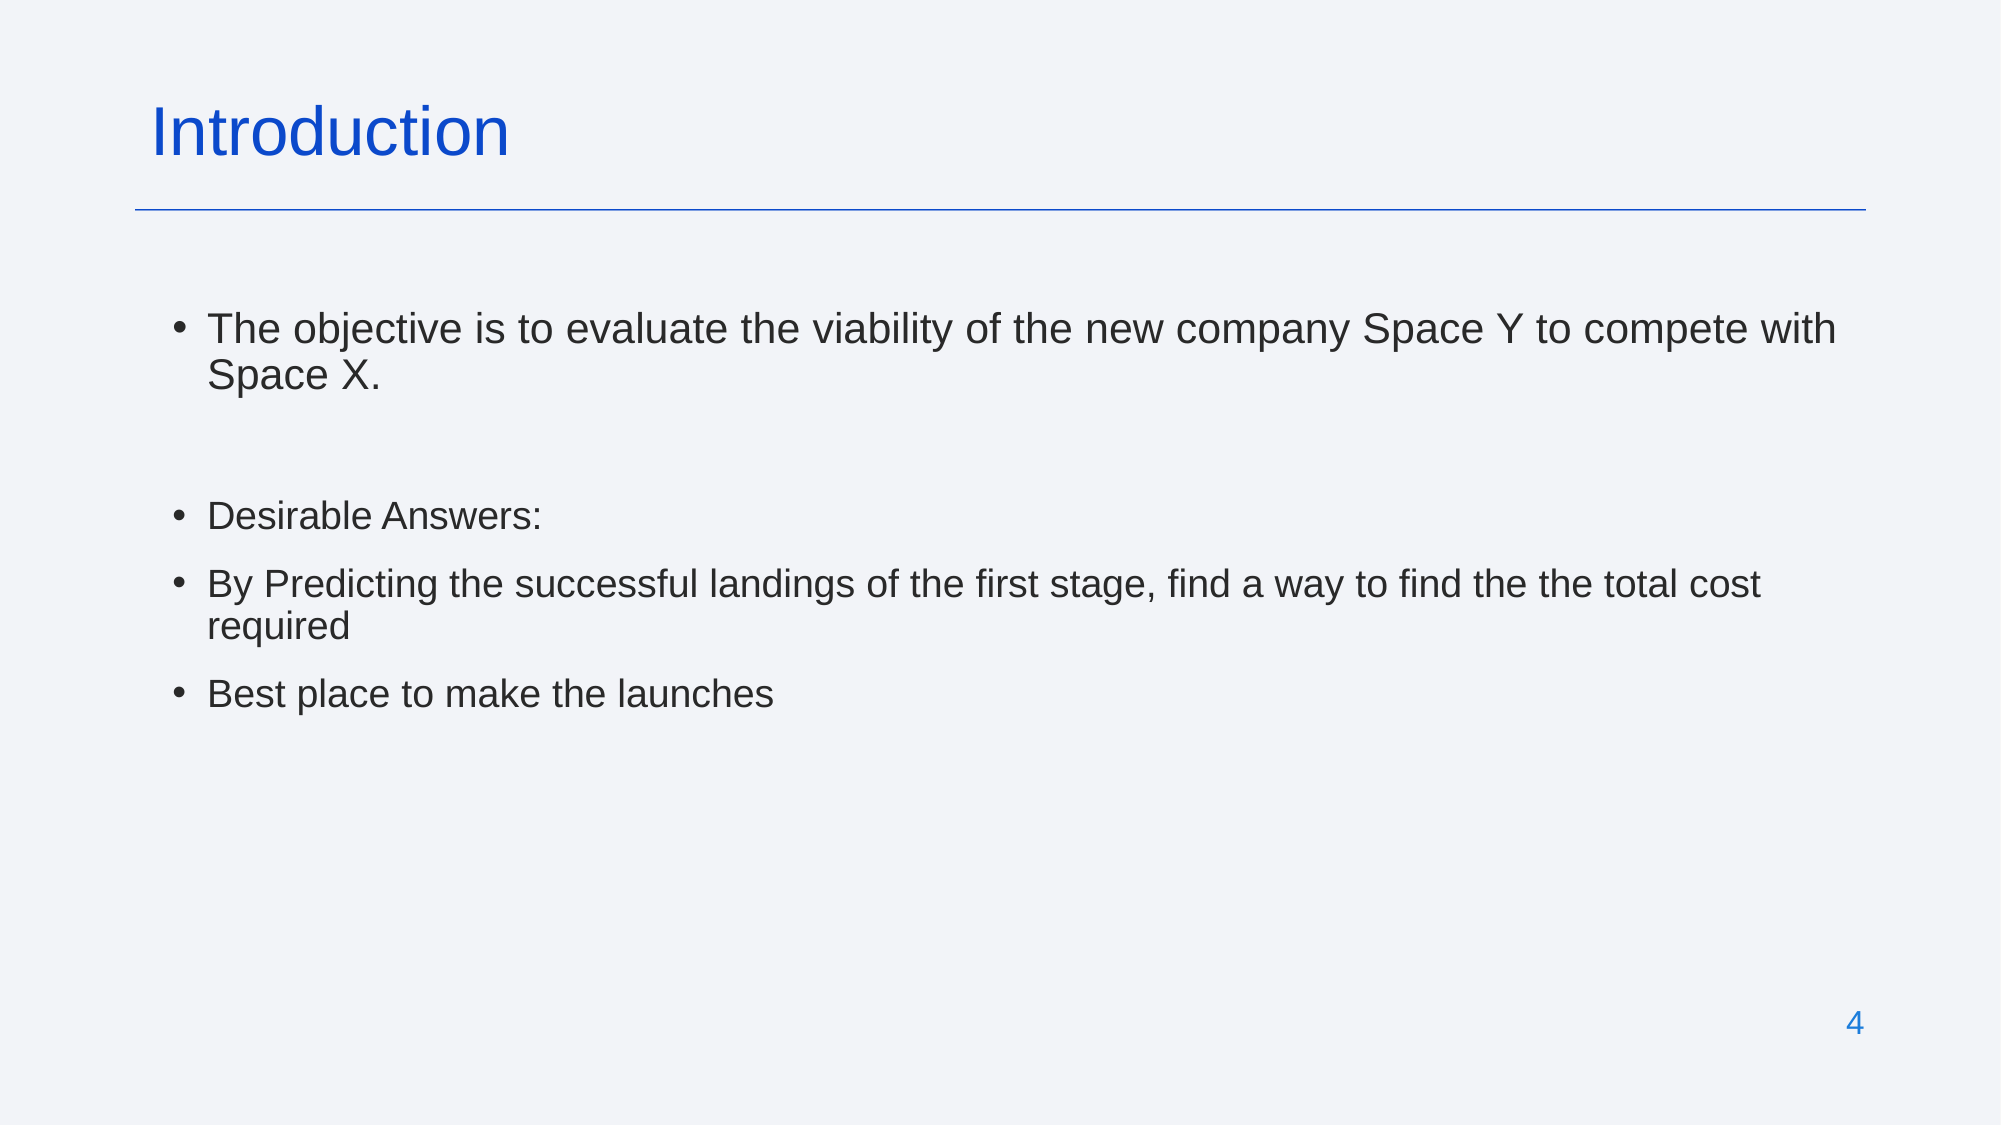

Introduction

The objective is to evaluate the viability of the new company Space Y to compete with Space X.

Desirable Answers:
By Predicting the successful landings of the first stage, find a way to find the the total cost required
Best place to make the launches
4